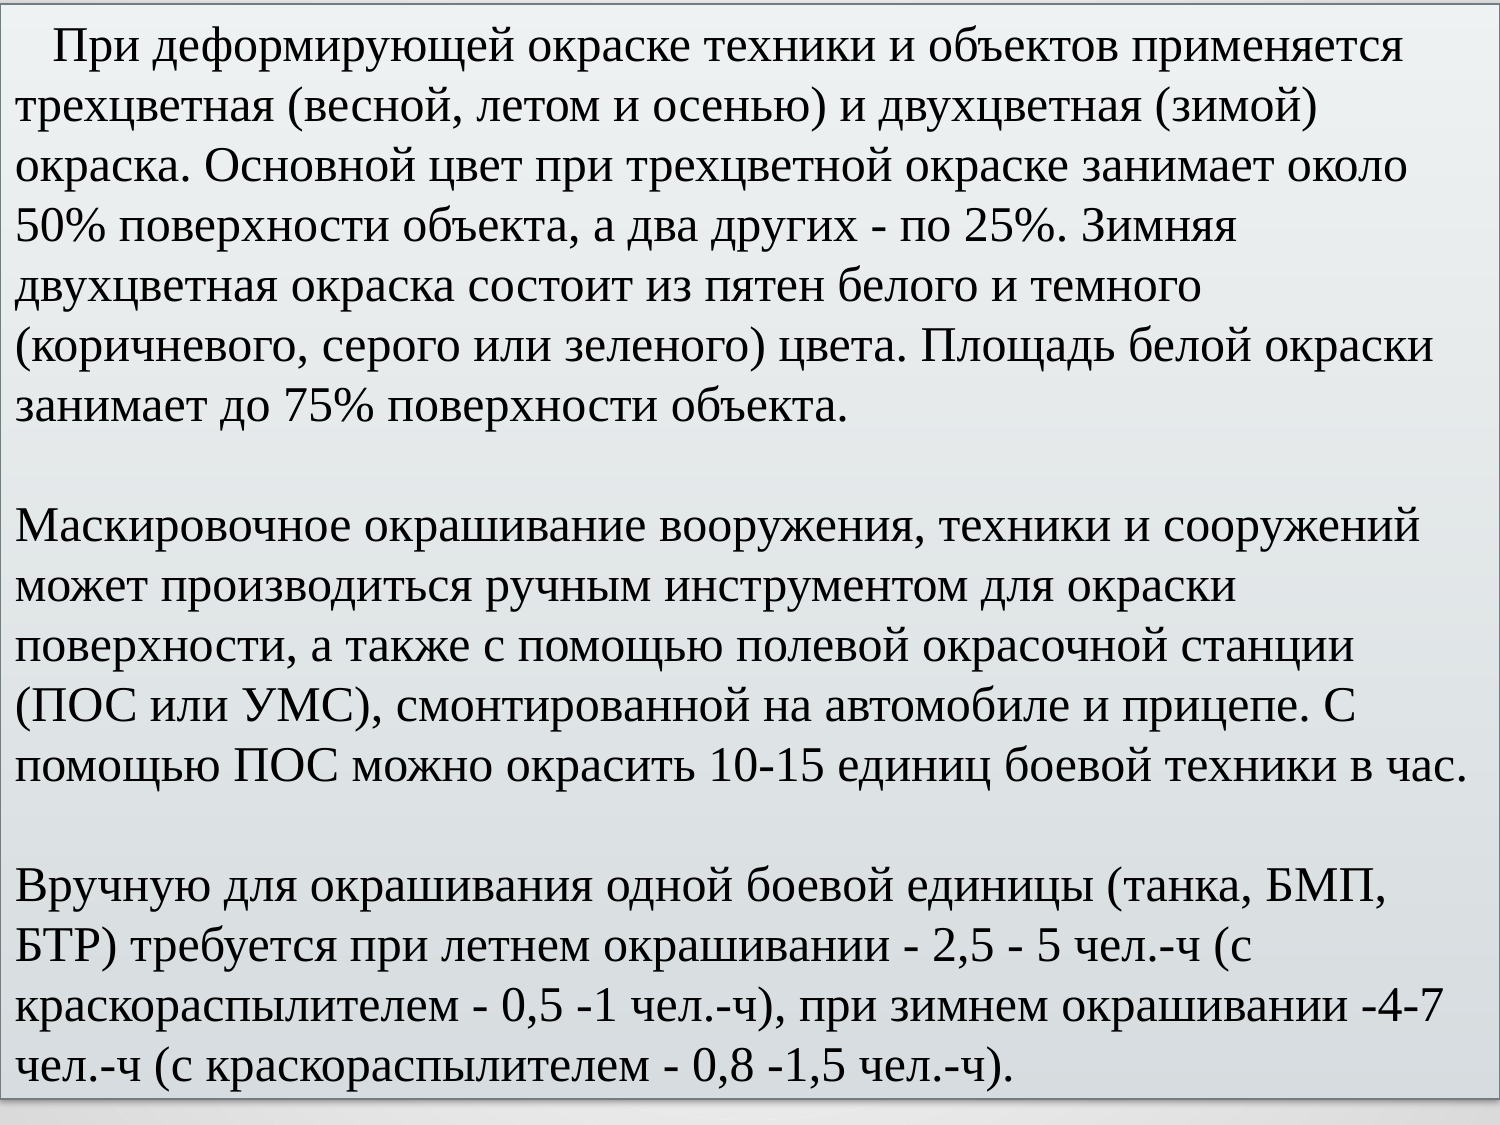

При деформирующей окраске техники и объектов применяется трехцветная (весной, летом и осенью) и двухцветная (зимой) окраска. Основной цвет при трехцветной окраске занимает около 50% поверхности объекта, а два других - по 25%. Зимняя двухцветная окраска состоит из пятен белого и темного (коричневого, серого или зеленого) цвета. Площадь белой окраски занимает до 75% поверхности объекта.

Маскировочное окрашивание вооружения, техники и сооружений может производиться ручным инструментом для окраски поверхности, а также с помощью полевой окрасочной станции (ПОС или УМС), смонтированной на автомобиле и прицепе. С помощью ПОС можно окрасить 10-15 единиц боевой техники в час.

Вручную для окрашивания одной боевой единицы (танка, БМП, БТР) требуется при летнем окрашивании - 2,5 - 5 чел.-ч (с краскораспылителем - 0,5 -1 чел.-ч), при зимнем окрашивании -4-7 чел.-ч (с краскораспылителем - 0,8 -1,5 чел.-ч).